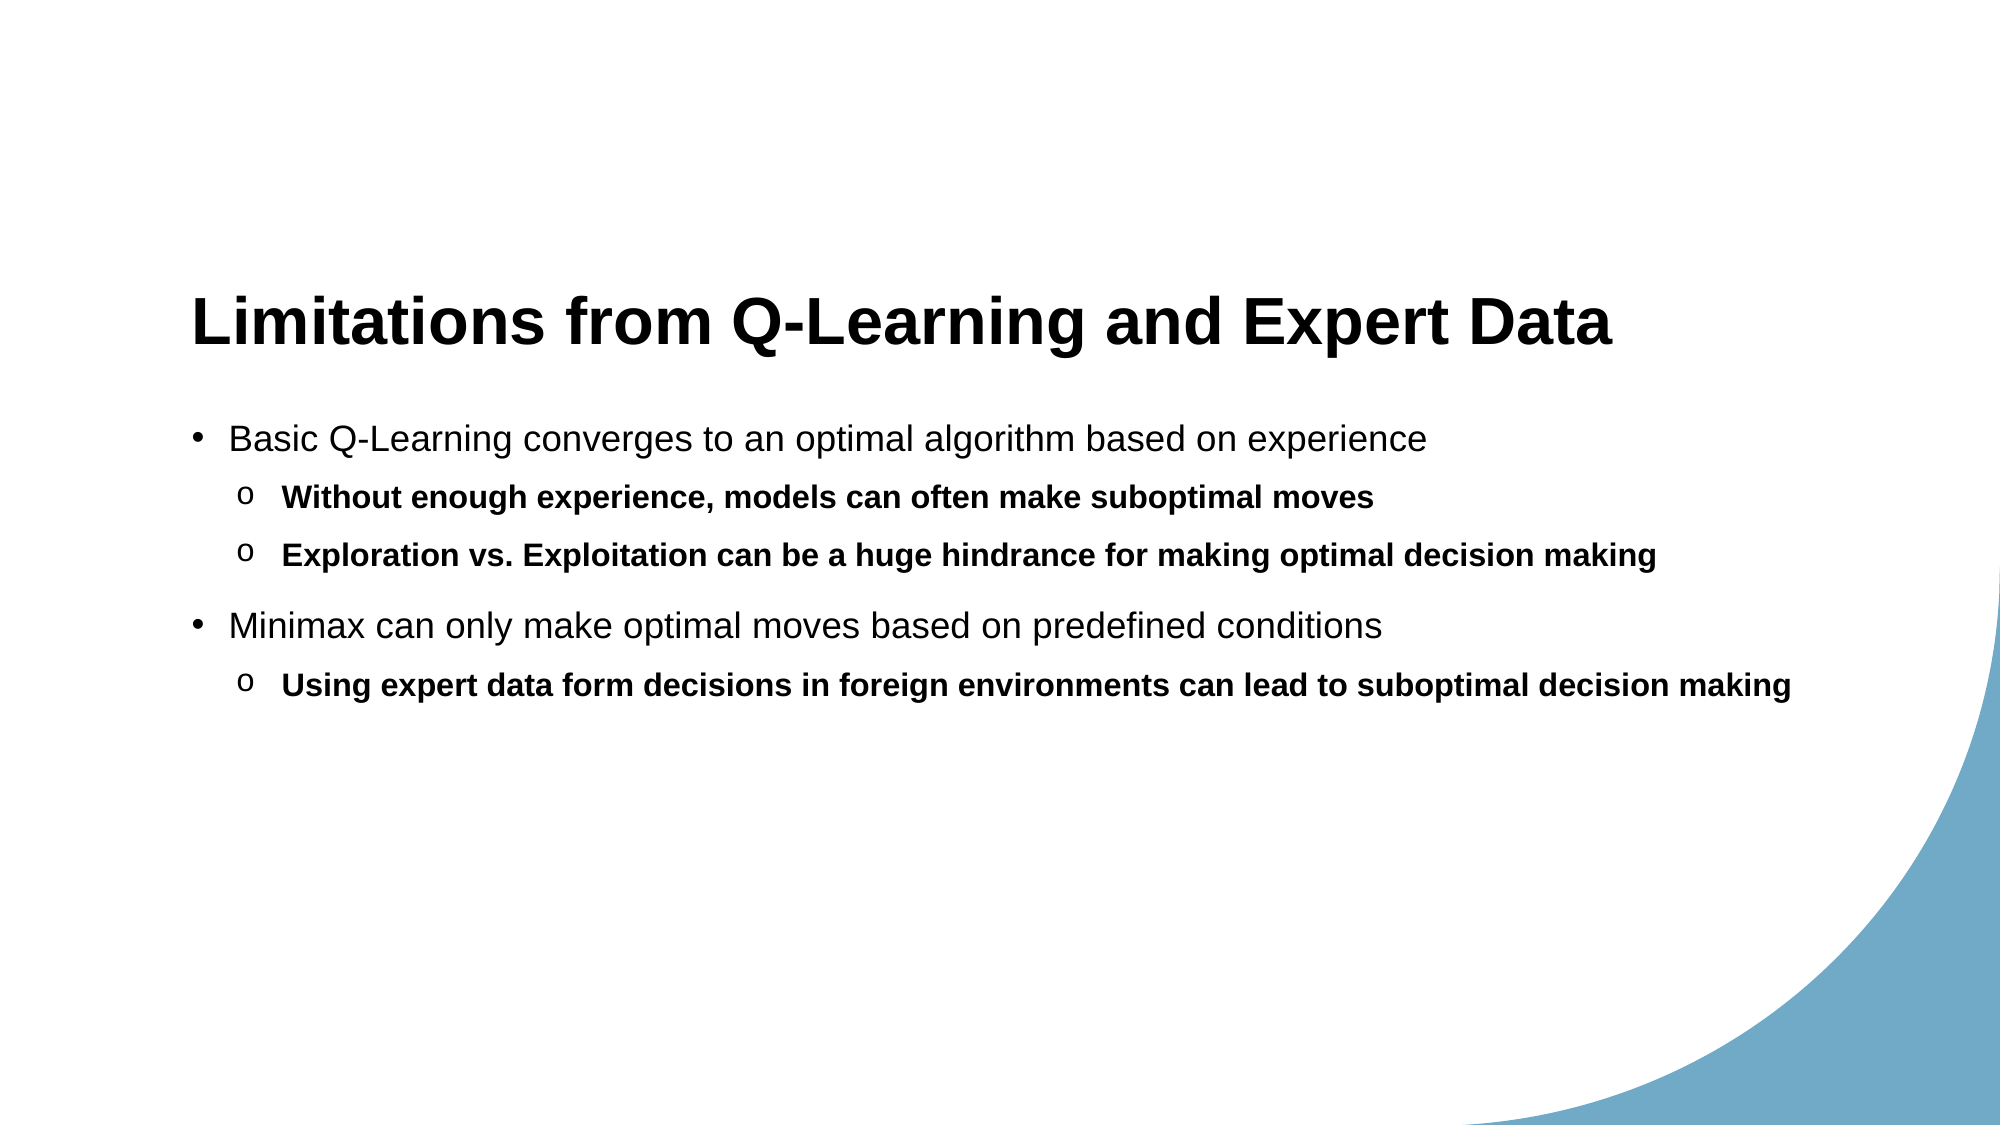

# Limitations from Q-Learning and Expert Data
Basic Q-Learning converges to an optimal algorithm based on experience
Without enough experience, models can often make suboptimal moves
Exploration vs. Exploitation can be a huge hindrance for making optimal decision making
Minimax can only make optimal moves based on predefined conditions
Using expert data form decisions in foreign environments can lead to suboptimal decision making